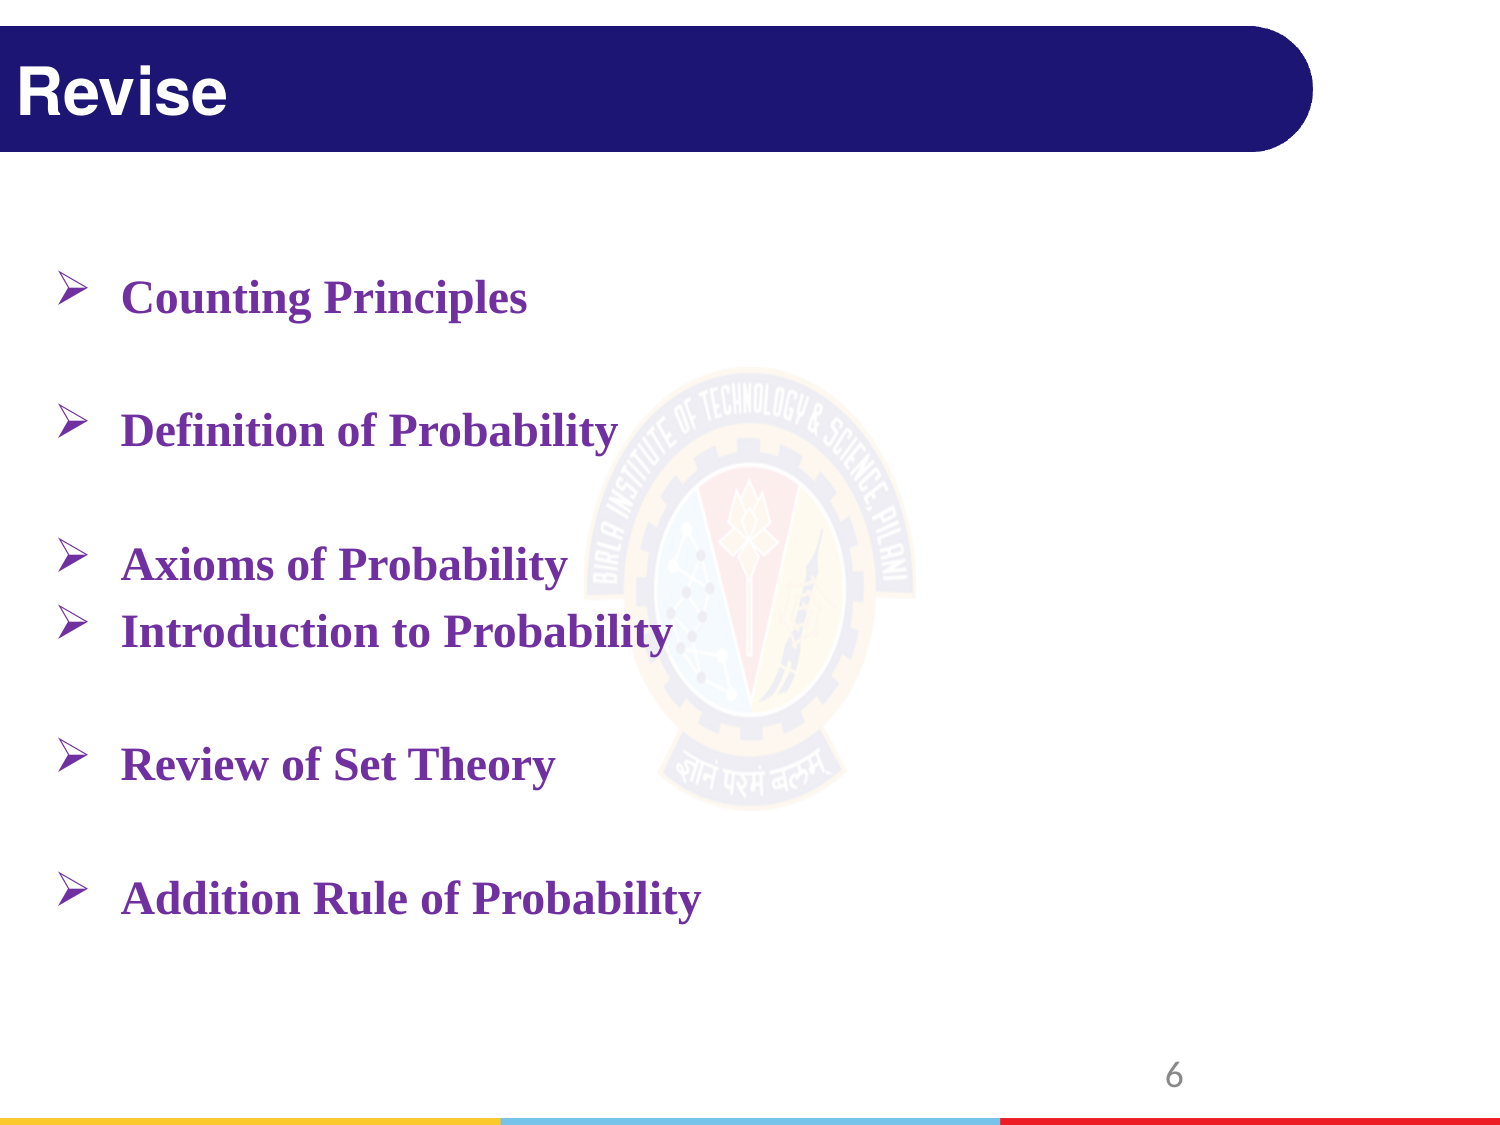

# Revise

Counting Principles

Definition of Probability

Axioms of Probability
Introduction to Probability

Review of Set Theory

Addition Rule of Probability

6